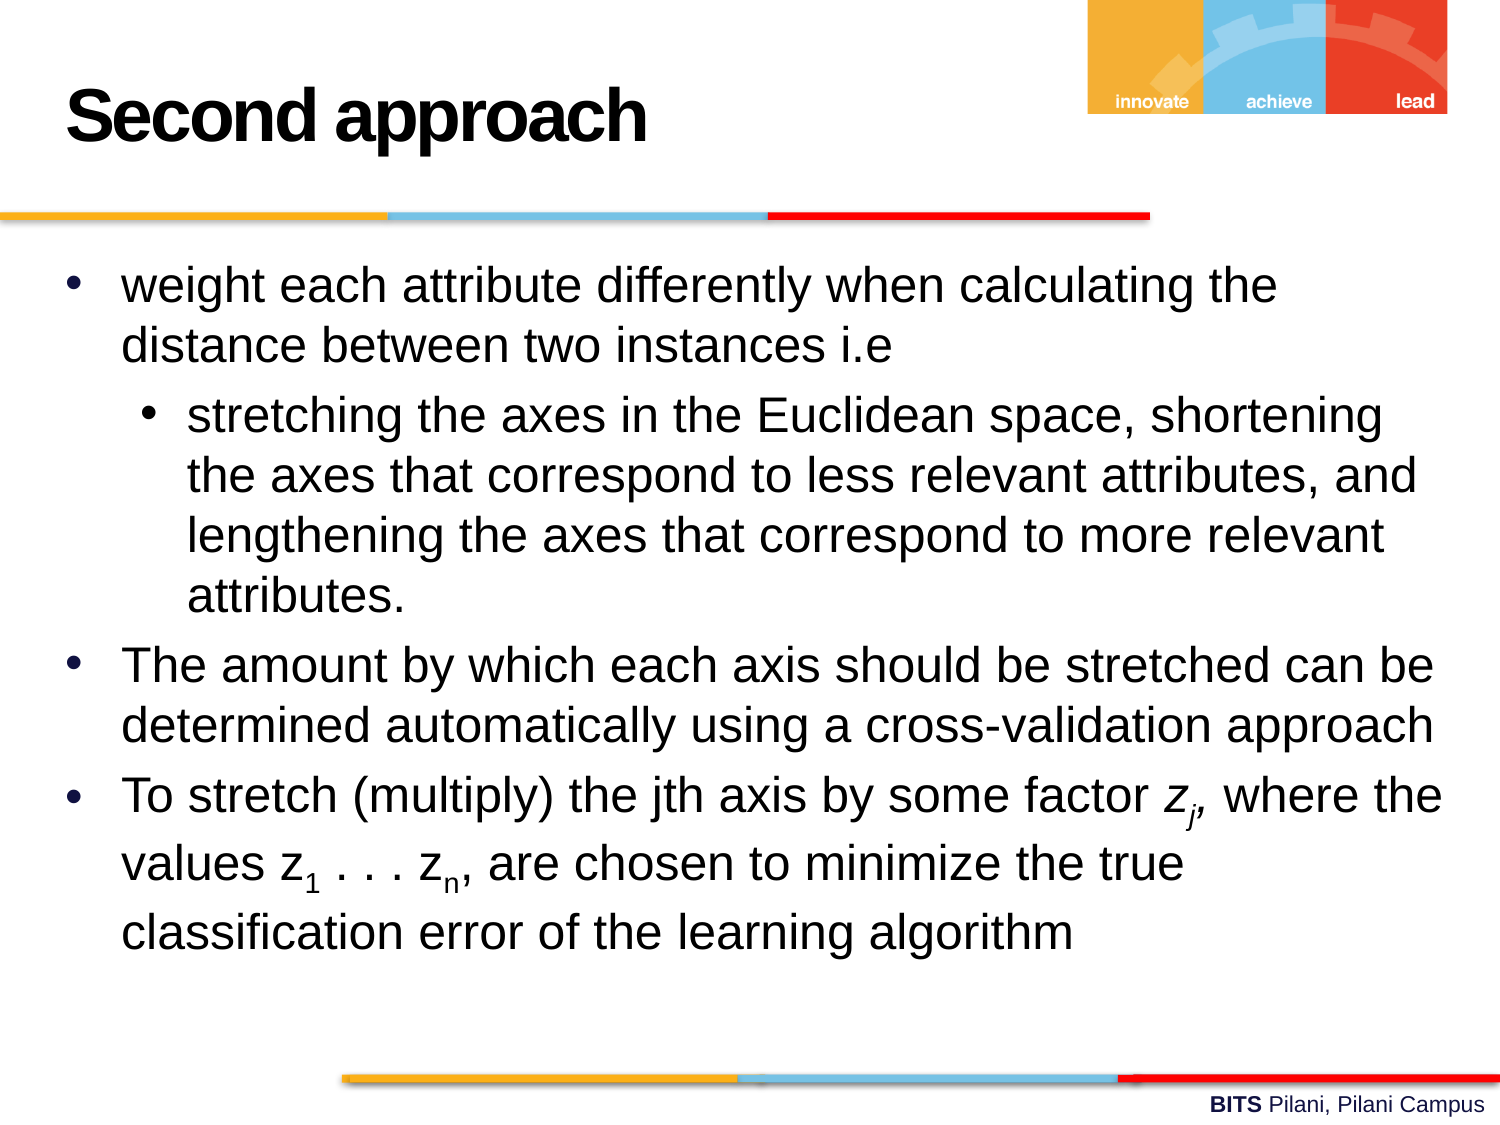

Second approach
weight each attribute differently when calculating the distance between two instances i.e
stretching the axes in the Euclidean space, shortening the axes that correspond to less relevant attributes, and lengthening the axes that correspond to more relevant attributes.
The amount by which each axis should be stretched can be determined automatically using a cross-validation approach
To stretch (multiply) the jth axis by some factor zj, where the values z1 . . . zn, are chosen to minimize the true classification error of the learning algorithm